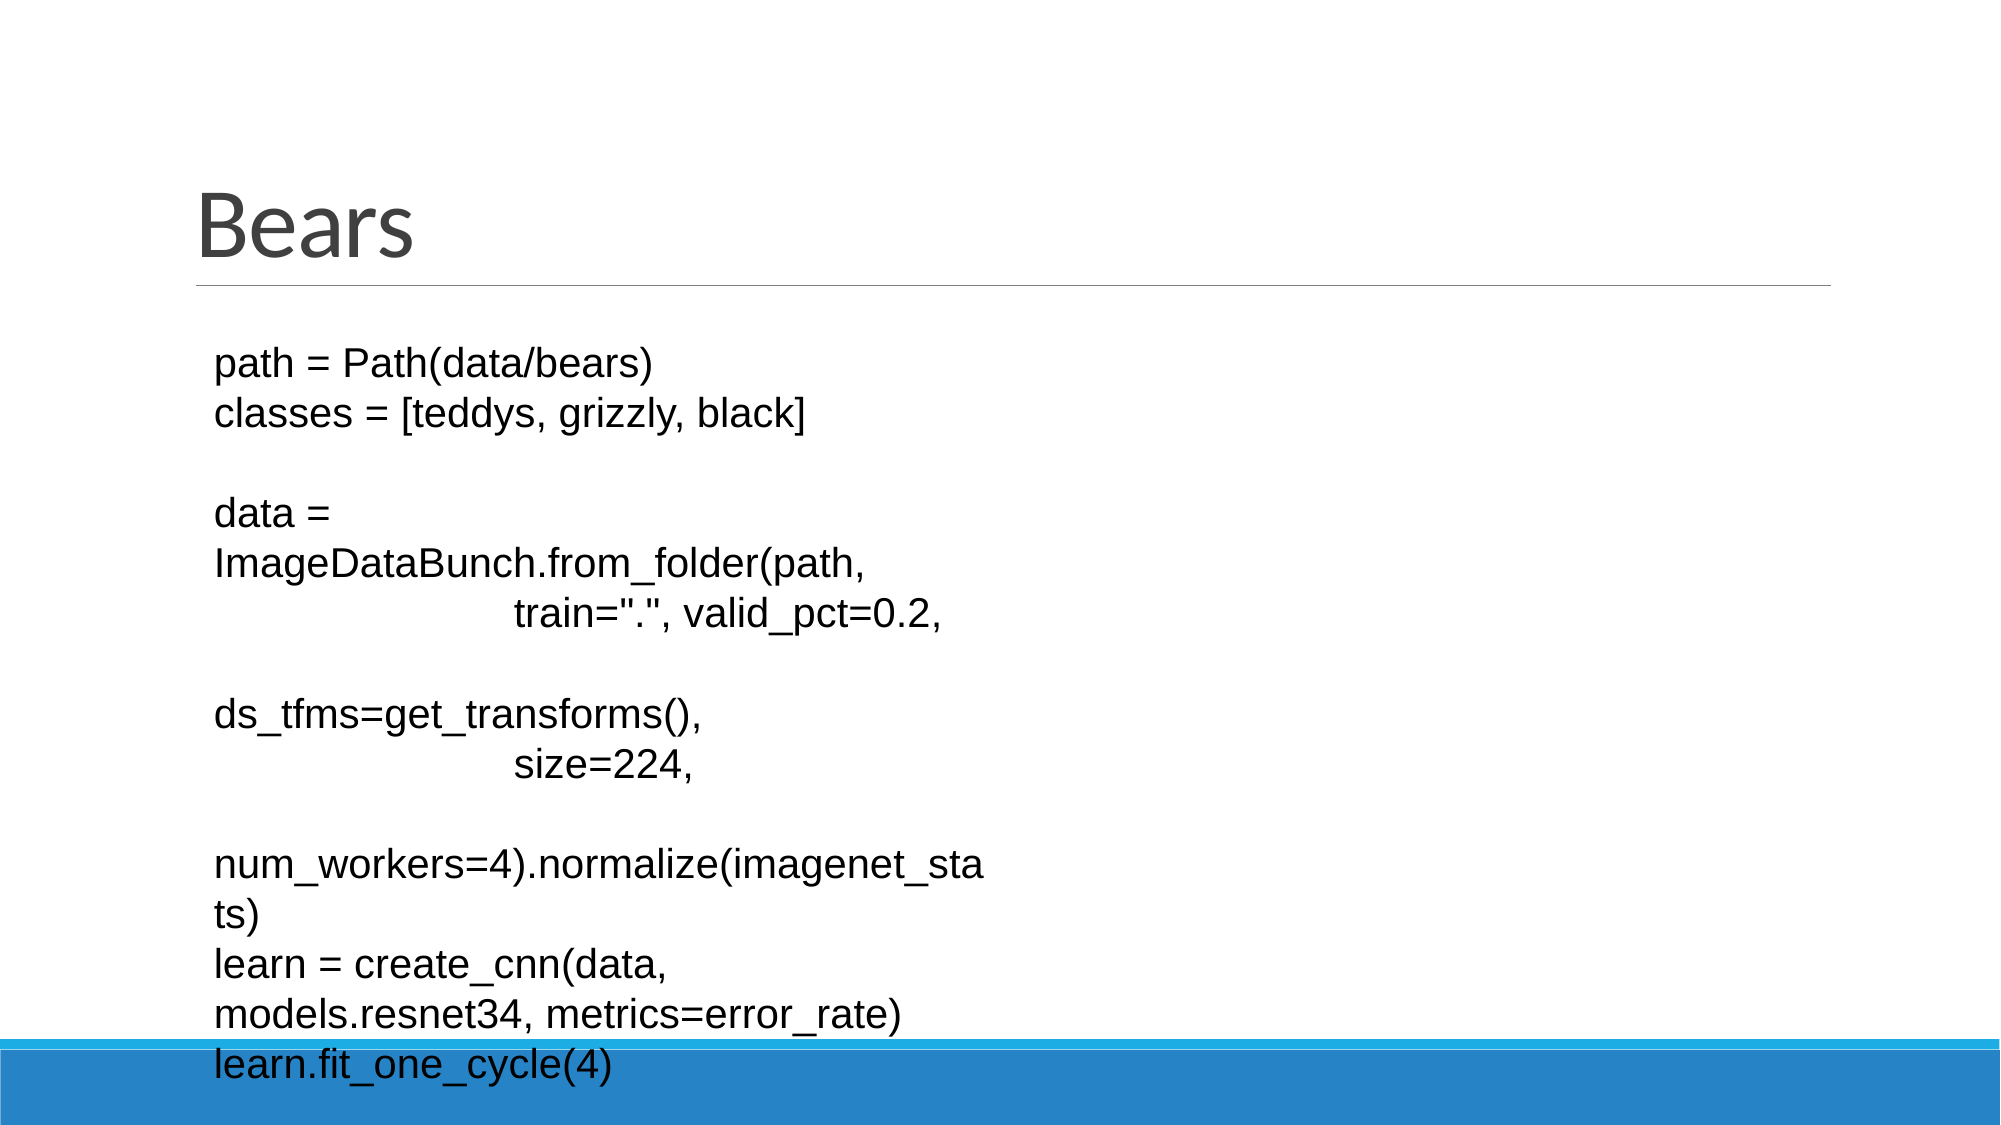

# Bears
path = Path(data/bears)
classes = [teddys, grizzly, black]
data = ImageDataBunch.from_folder(path,
		train=".", valid_pct=0.2,
		ds_tfms=get_transforms(),
		size=224,
		num_workers=4).normalize(imagenet_stats)
learn = create_cnn(data, models.resnet34, metrics=error_rate)
learn.fit_one_cycle(4)